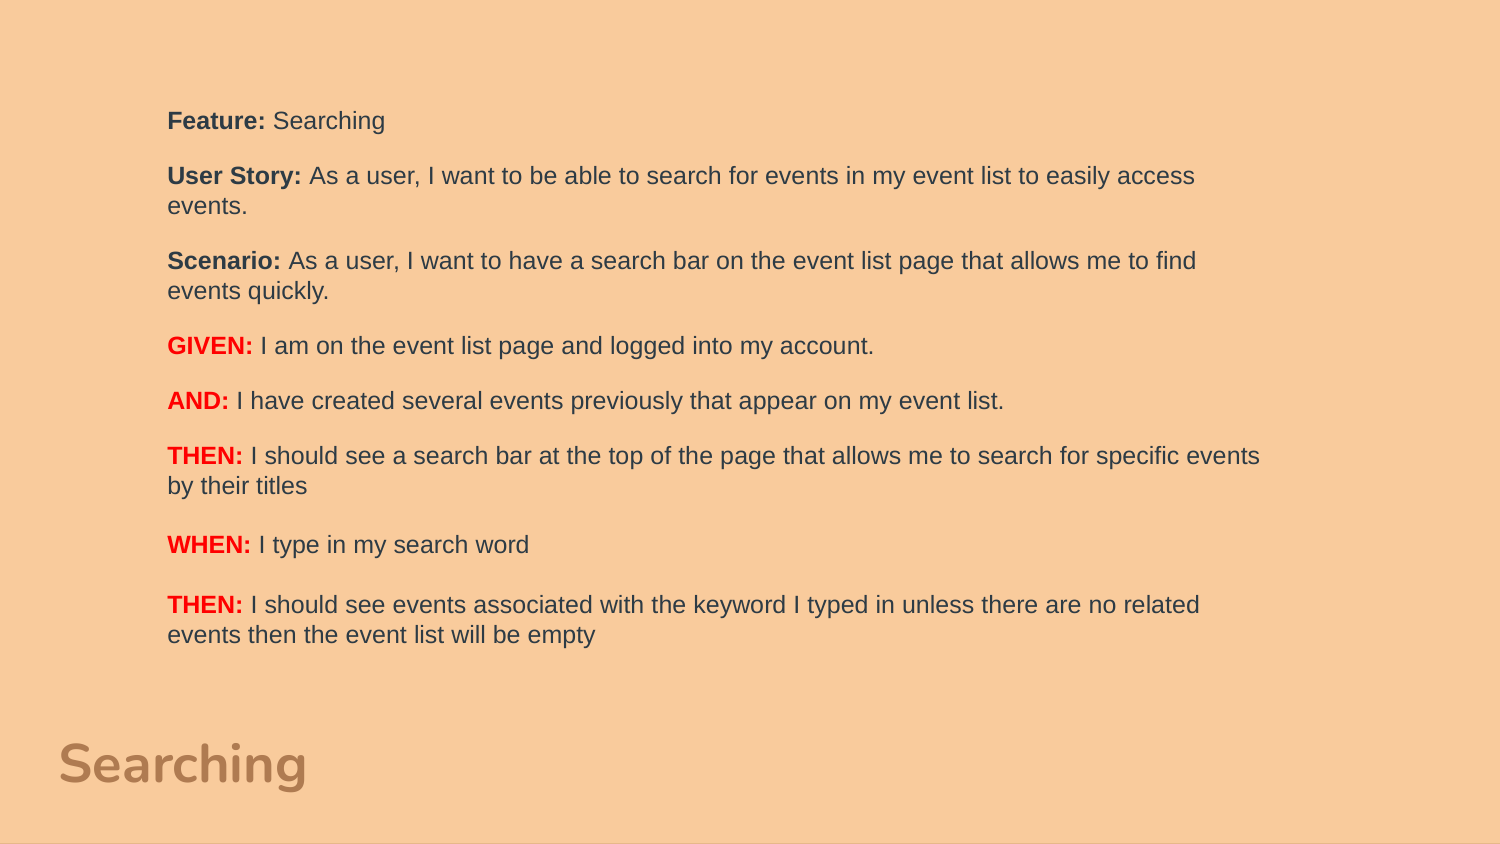

Feature: Searching
User Story: As a user, I want to be able to search for events in my event list to easily access events.
Scenario: As a user, I want to have a search bar on the event list page that allows me to find events quickly.
GIVEN: I am on the event list page and logged into my account.
AND: I have created several events previously that appear on my event list.
THEN: I should see a search bar at the top of the page that allows me to search for specific events by their titles

WHEN: I type in my search word

THEN: I should see events associated with the keyword I typed in unless there are no related events then the event list will be empty
Searching